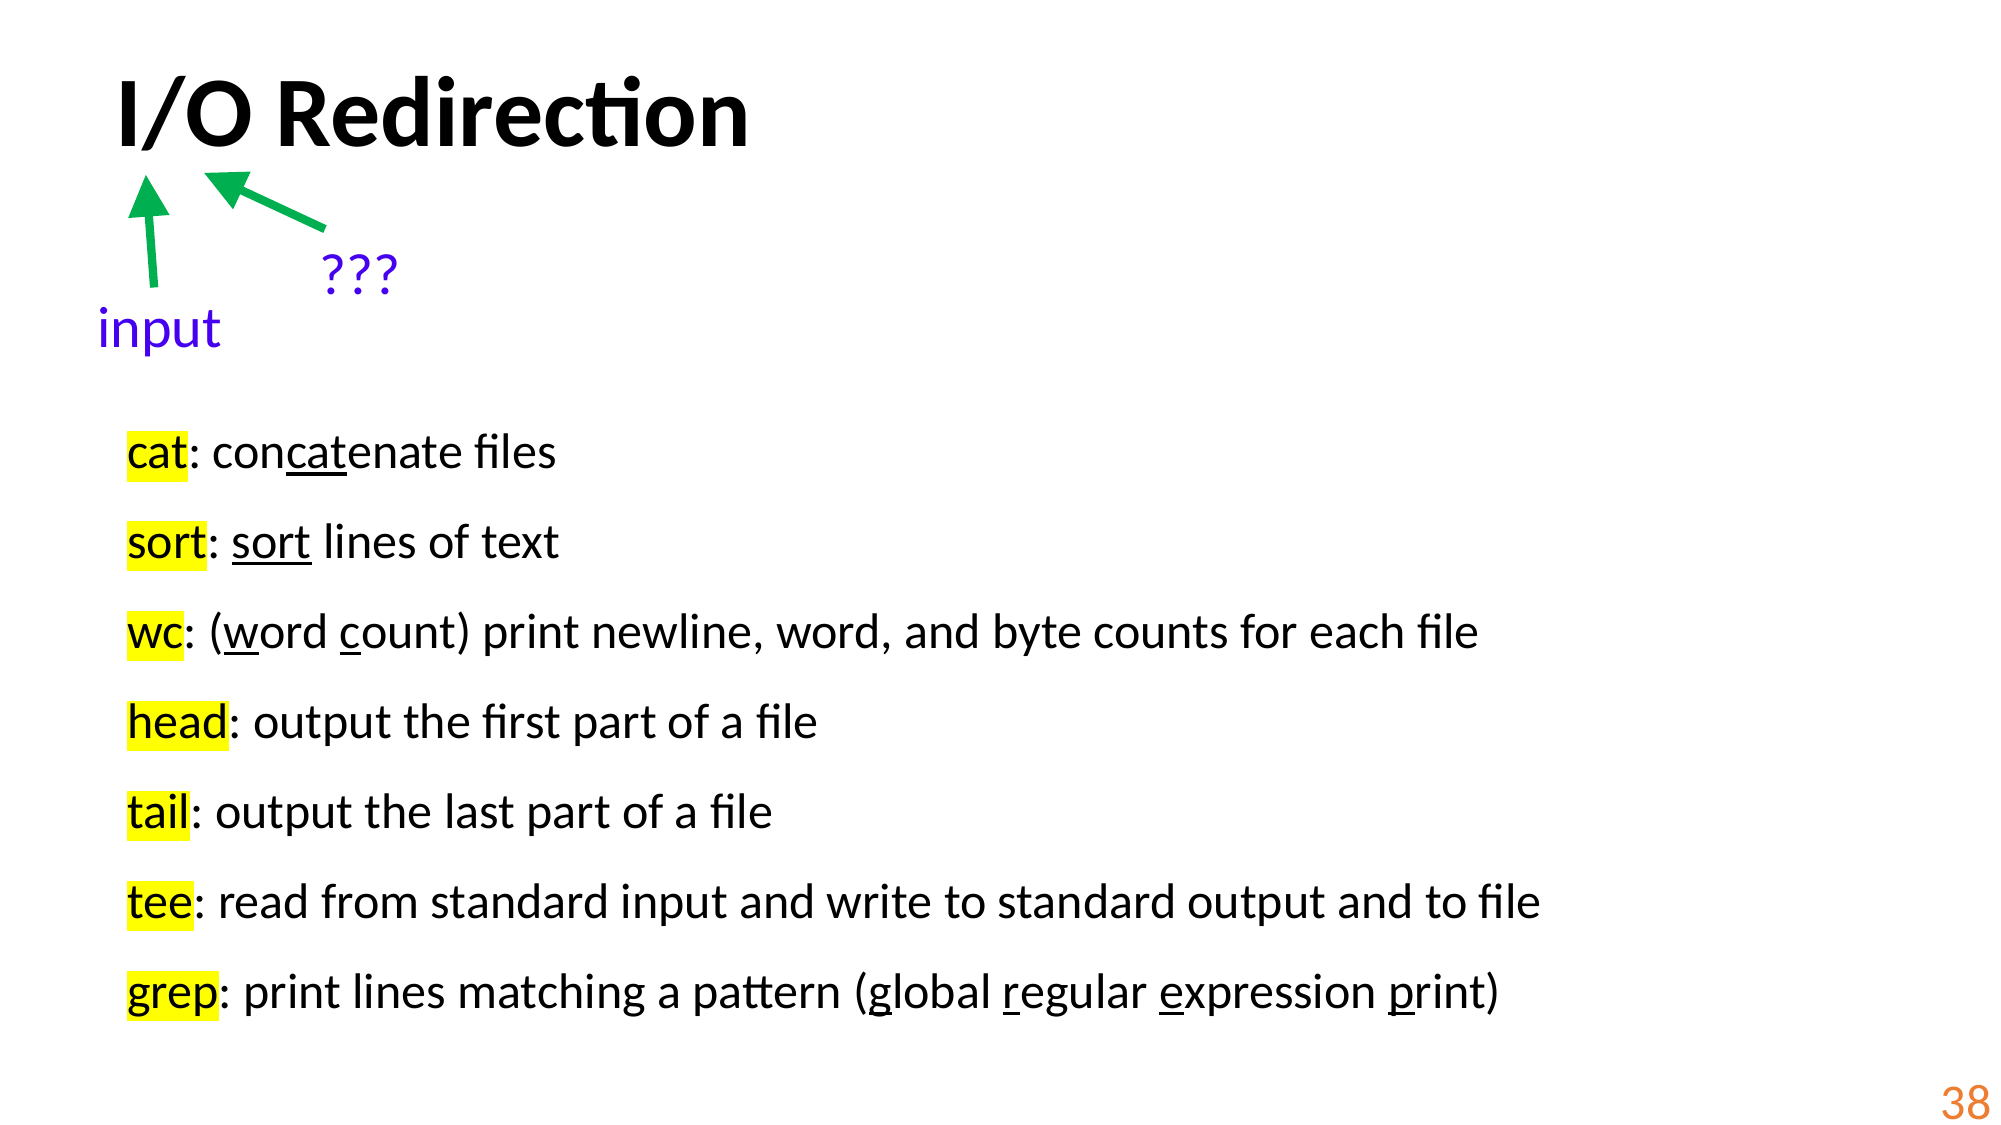

I/O Redirection
???
input
cat: concatenate files

sort: sort lines of text

wc: (word count) print newline, word, and byte counts for each file

head: output the first part of a file

tail: output the last part of a file

tee: read from standard input and write to standard output and to file

grep: print lines matching a pattern (global regular expression print)

38